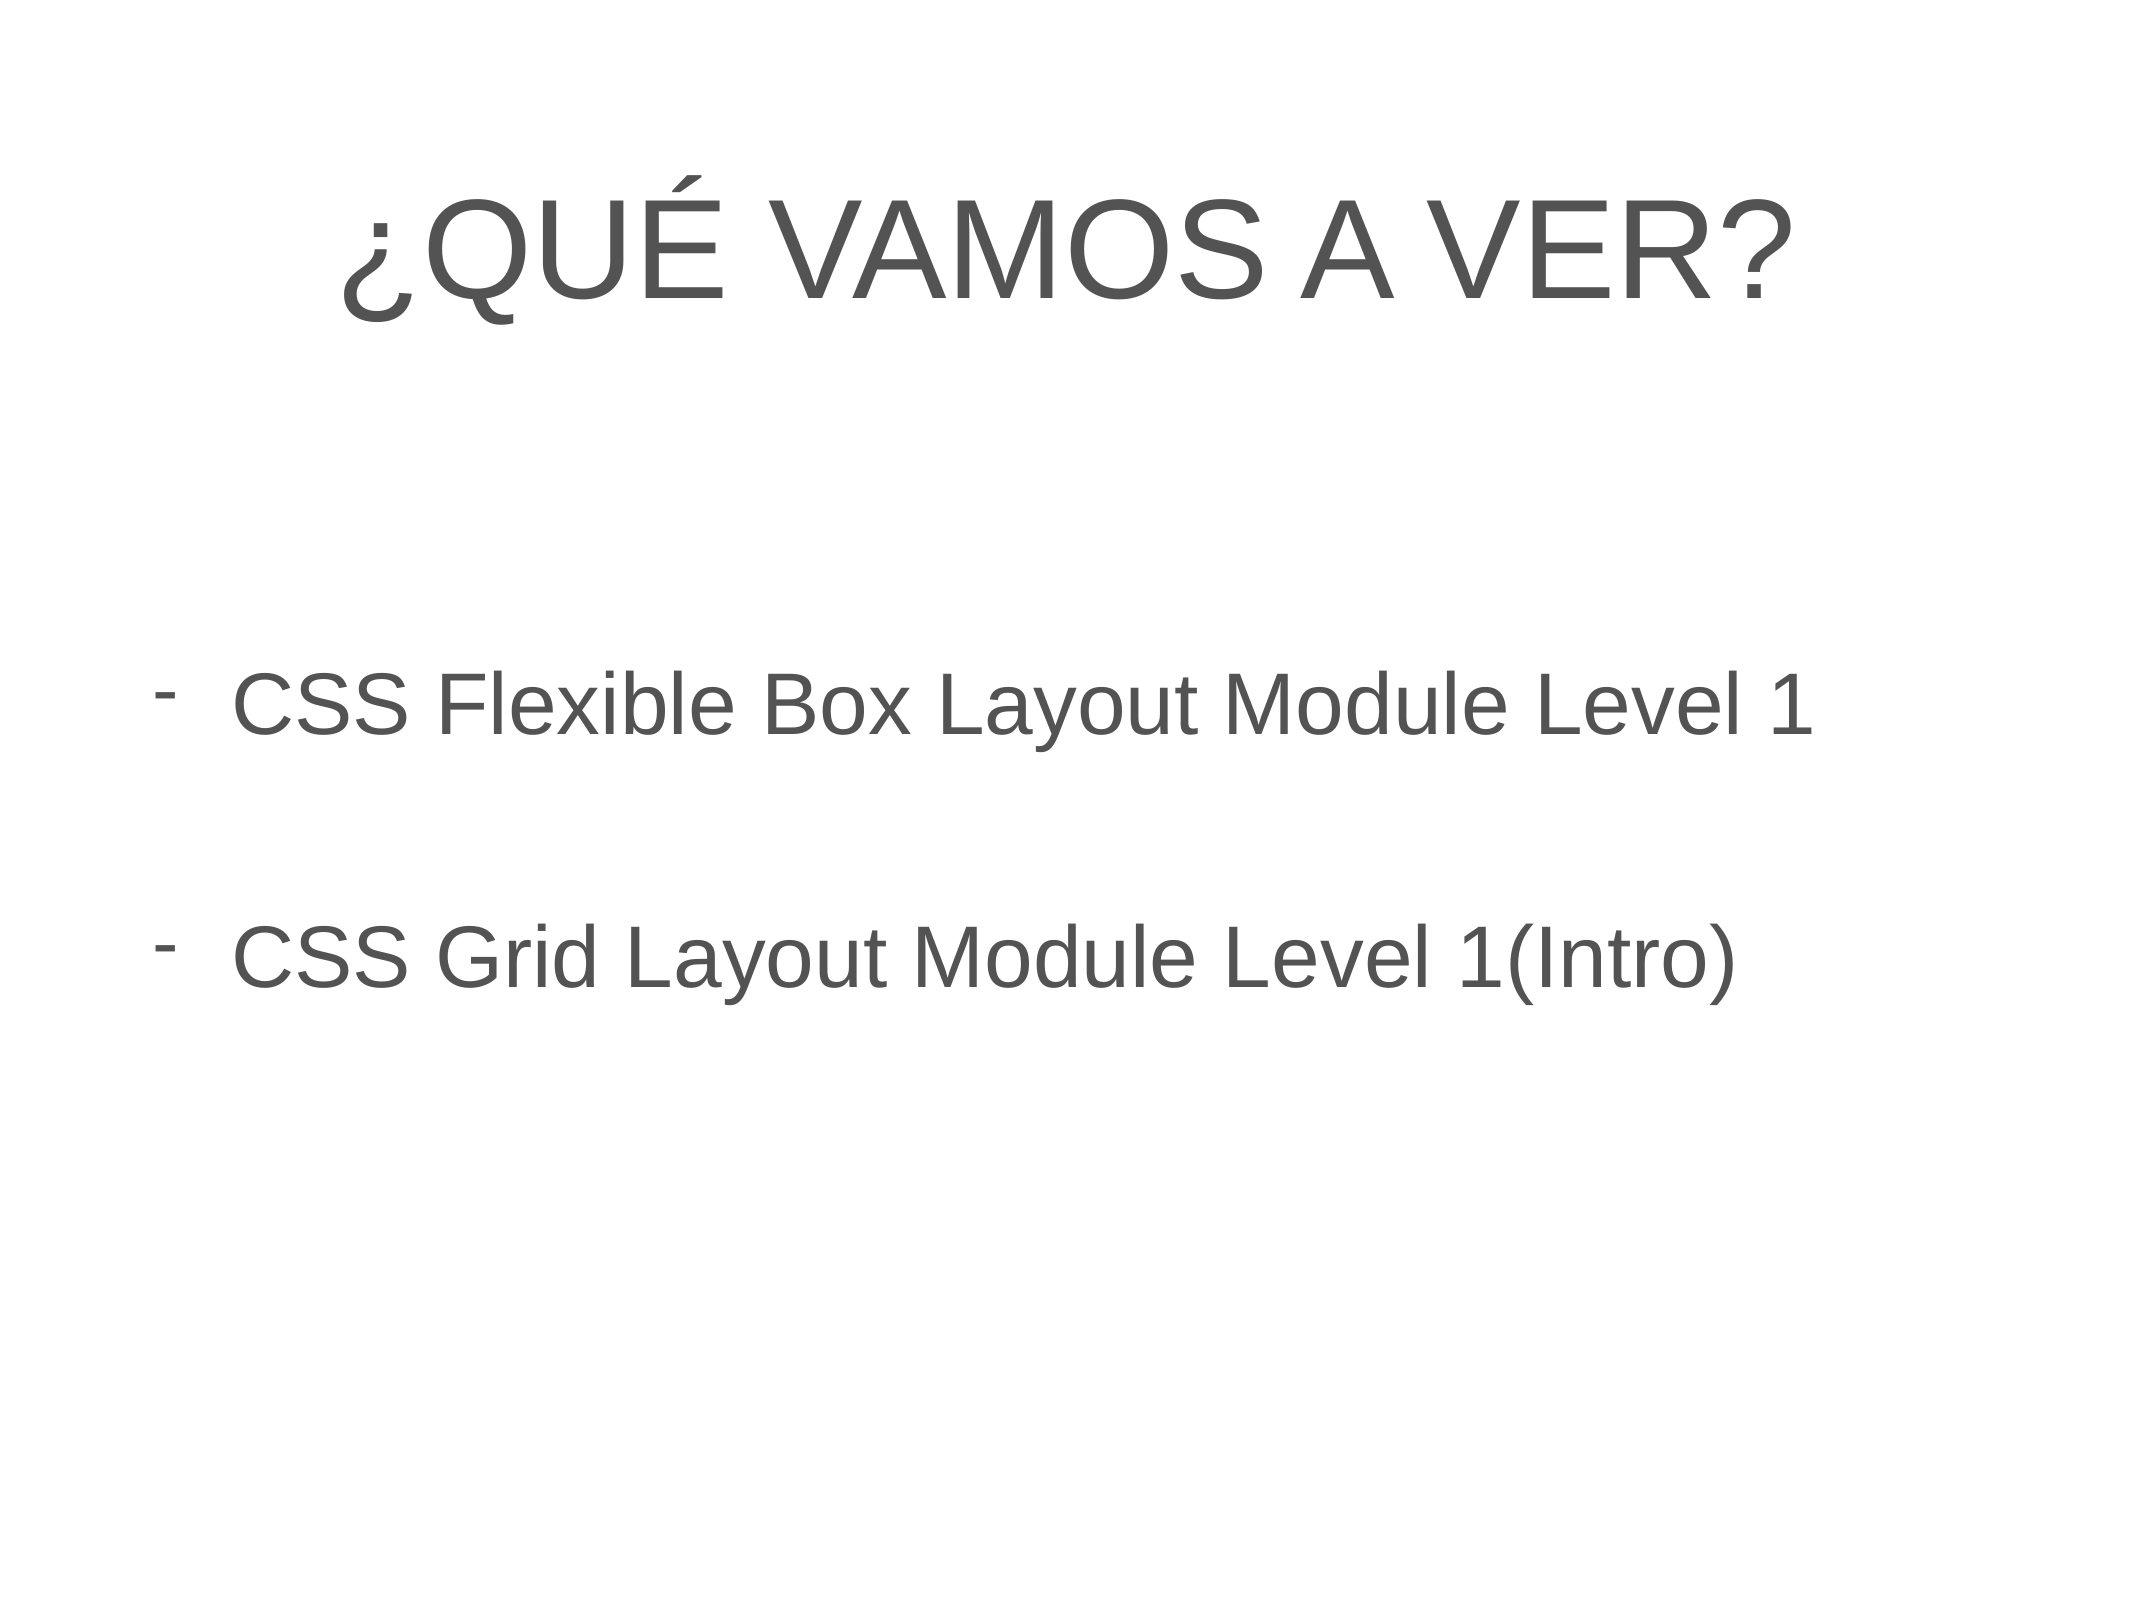

# ¿Qué vamos a ver?
CSS Flexible Box Layout Module Level 1
CSS Grid Layout Module Level 1(Intro)